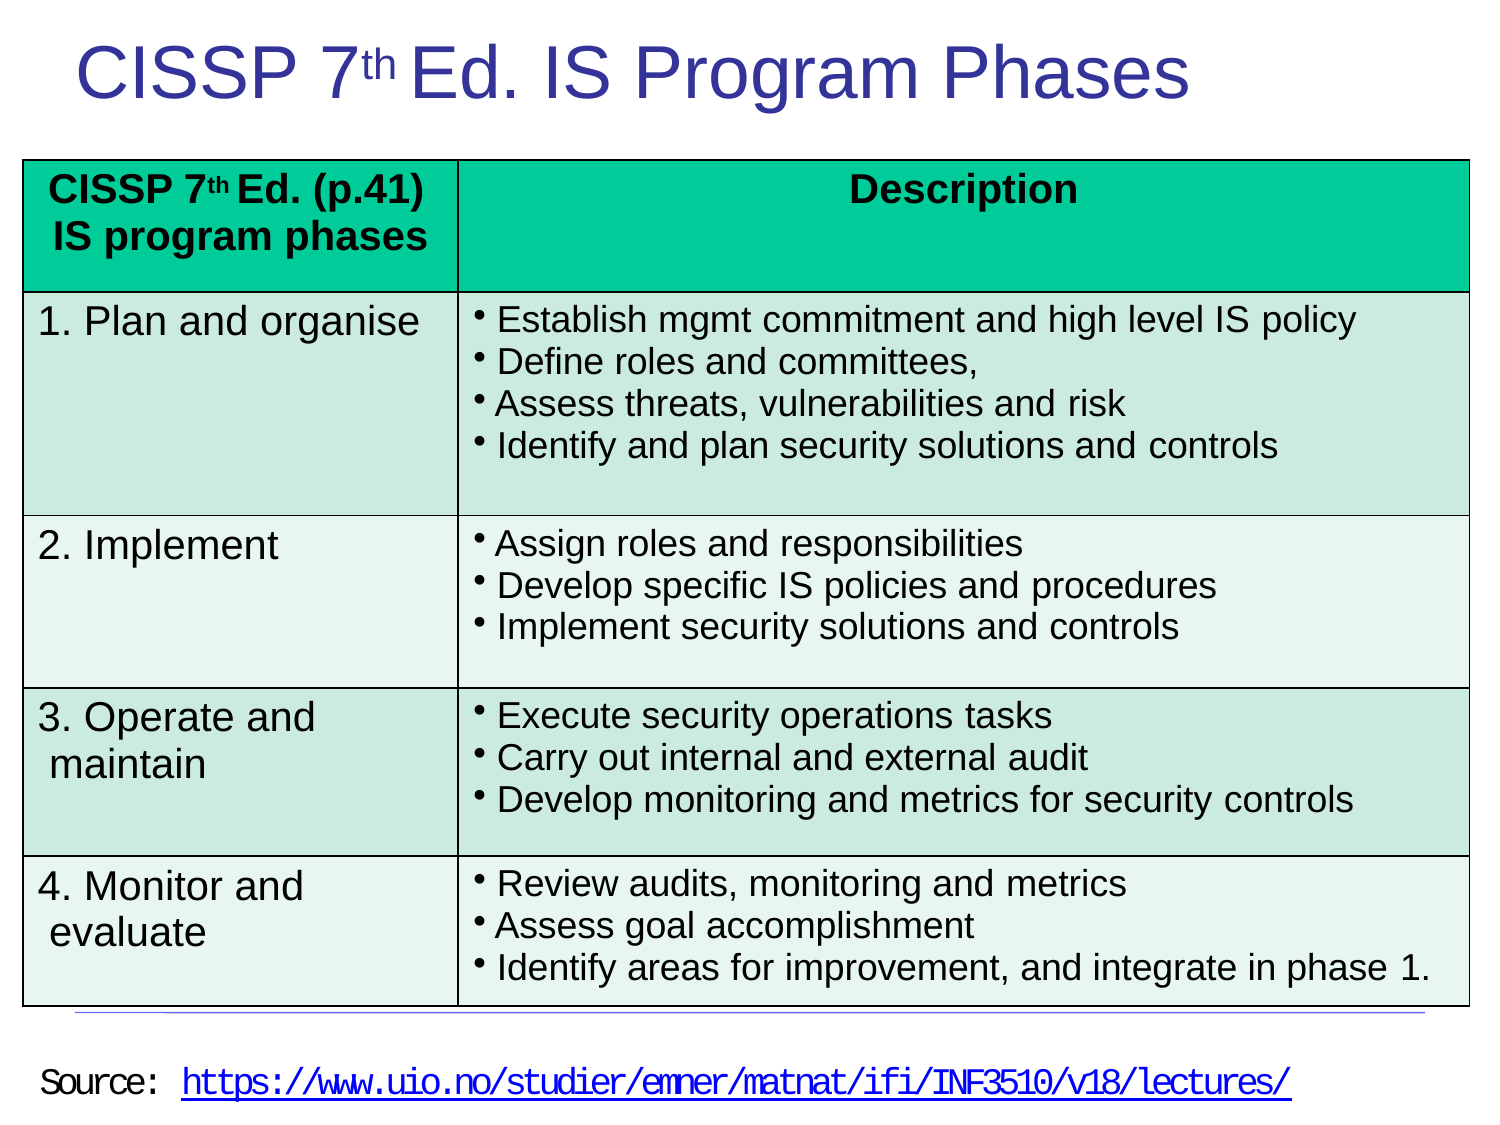

# CISSP 7th Ed. IS Program Phases
| CISSP 7th Ed. (p.41) IS program phases | Description |
| --- | --- |
| 1. Plan and organise | Establish mgmt commitment and high level IS policy Define roles and committees, Assess threats, vulnerabilities and risk Identify and plan security solutions and controls |
| 2. Implement | Assign roles and responsibilities Develop specific IS policies and procedures Implement security solutions and controls |
| 3. Operate and maintain | Execute security operations tasks Carry out internal and external audit Develop monitoring and metrics for security controls |
| 4. Monitor and evaluate | Review audits, monitoring and metrics Assess goal accomplishment Identify areas for improvement, and integrate in phase 1. |